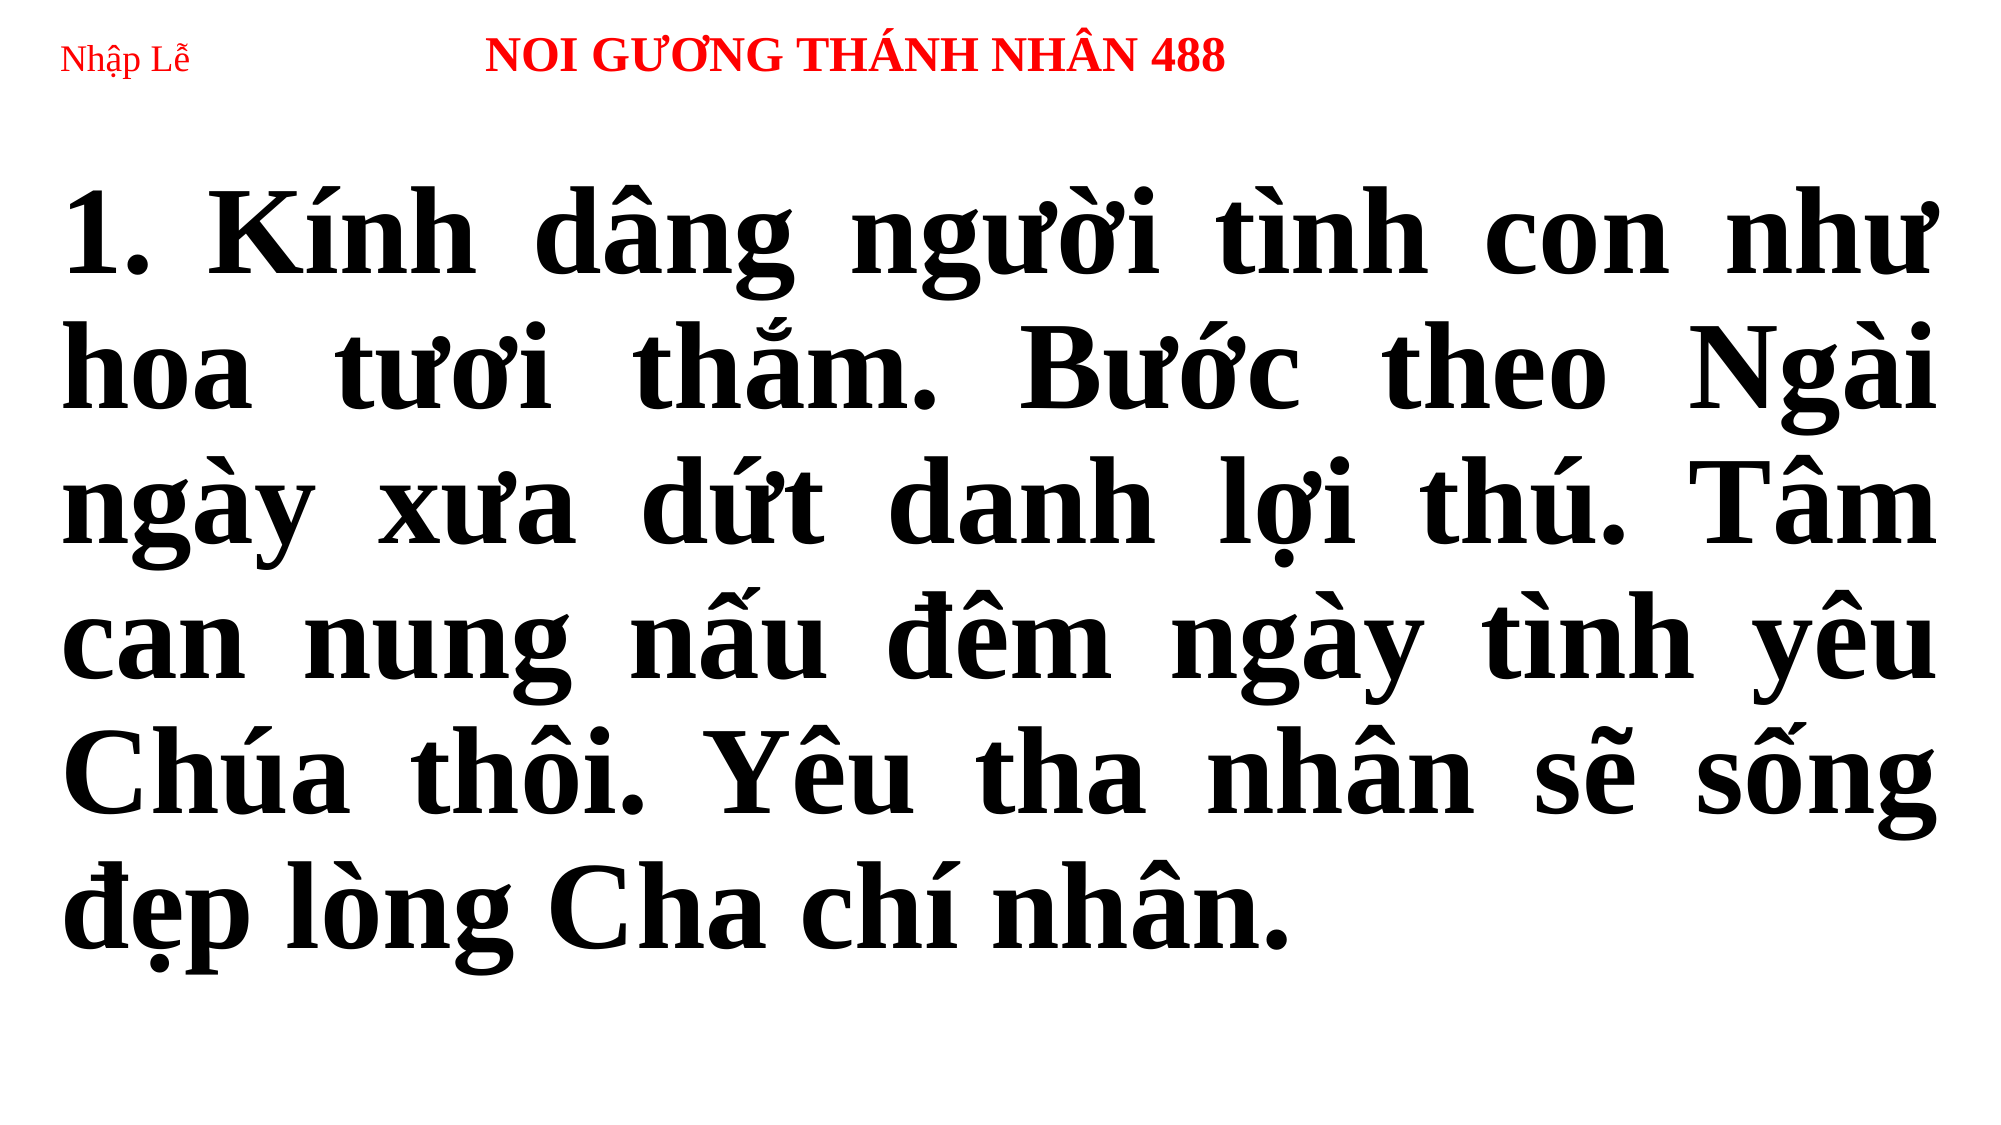

# Nhập Lễ                               NOI GƯƠNG THÁNH NHÂN 488
1. Kính dâng người tình con như hoa tươi thắm. Bước theo Ngài ngày xưa dứt danh lợi thú. Tâm can nung nấu đêm ngày tình yêu Chúa thôi. Yêu tha nhân sẽ sống đẹp lòng Cha chí nhân.